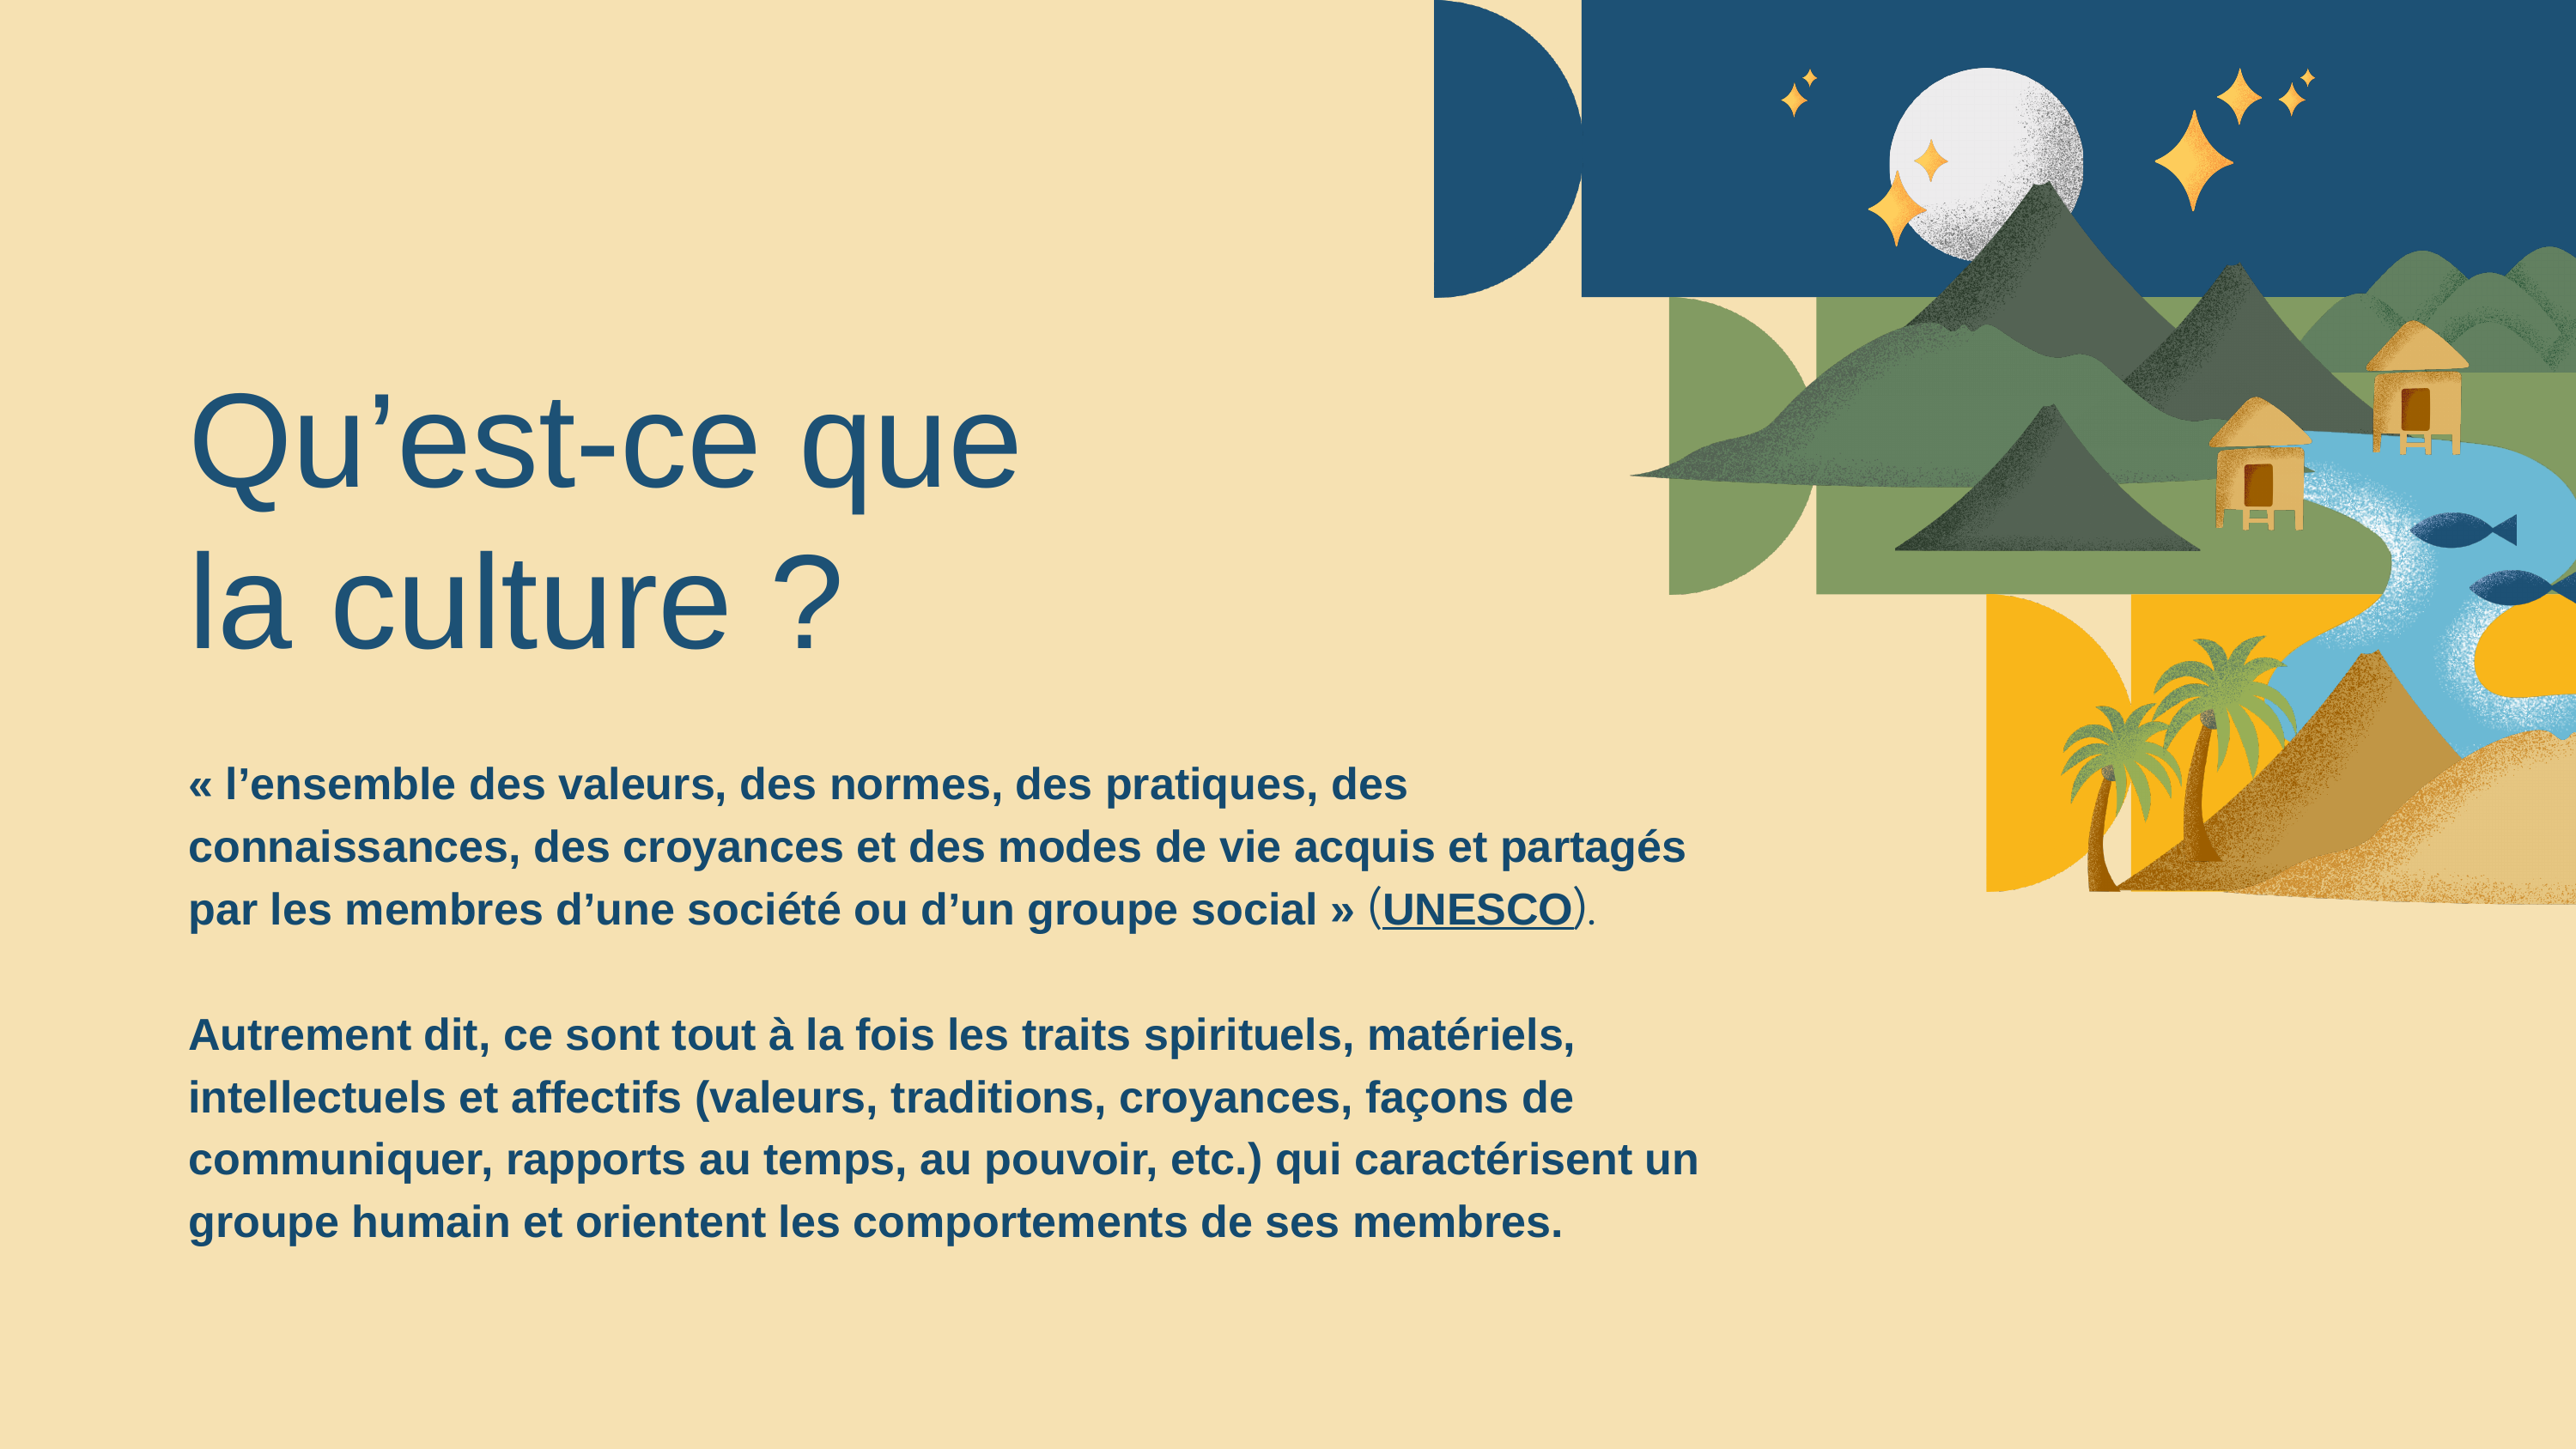

Qu’est‑ce que la culture ?
« l’ensemble des valeurs, des normes, des pratiques, des connaissances, des croyances et des modes de vie acquis et partagés par les membres d’une société ou d’un groupe social » (UNESCO).

Autrement dit, ce sont tout à la fois les traits spirituels, matériels, intellectuels et affectifs (valeurs, traditions, croyances, façons de communiquer, rapports au temps, au pouvoir, etc.) qui caractérisent un groupe humain et orientent les comportements de ses membres.